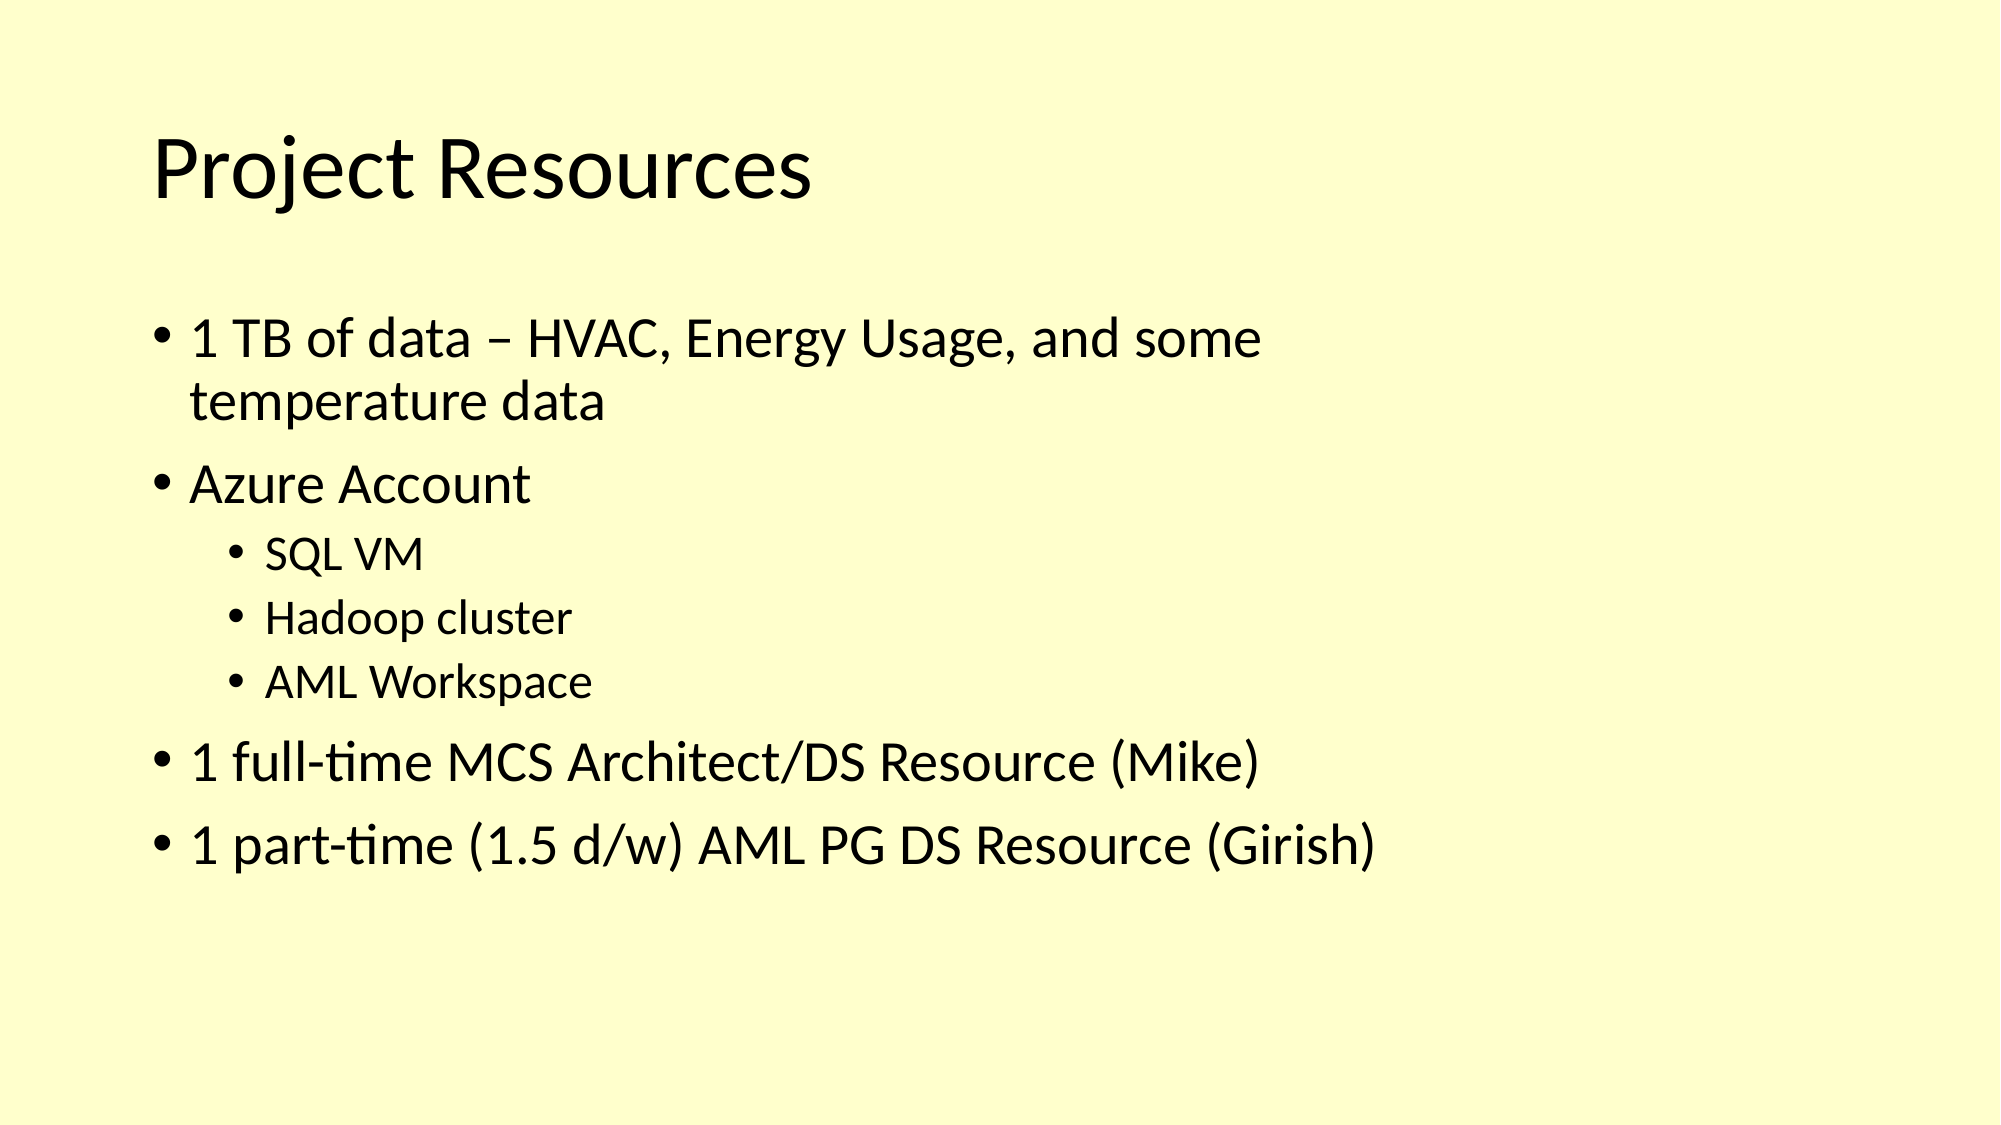

# Project Resources
1 TB of data – HVAC, Energy Usage, and some temperature data
Azure Account
SQL VM
Hadoop cluster
AML Workspace
1 full-time MCS Architect/DS Resource (Mike)
1 part-time (1.5 d/w) AML PG DS Resource (Girish)